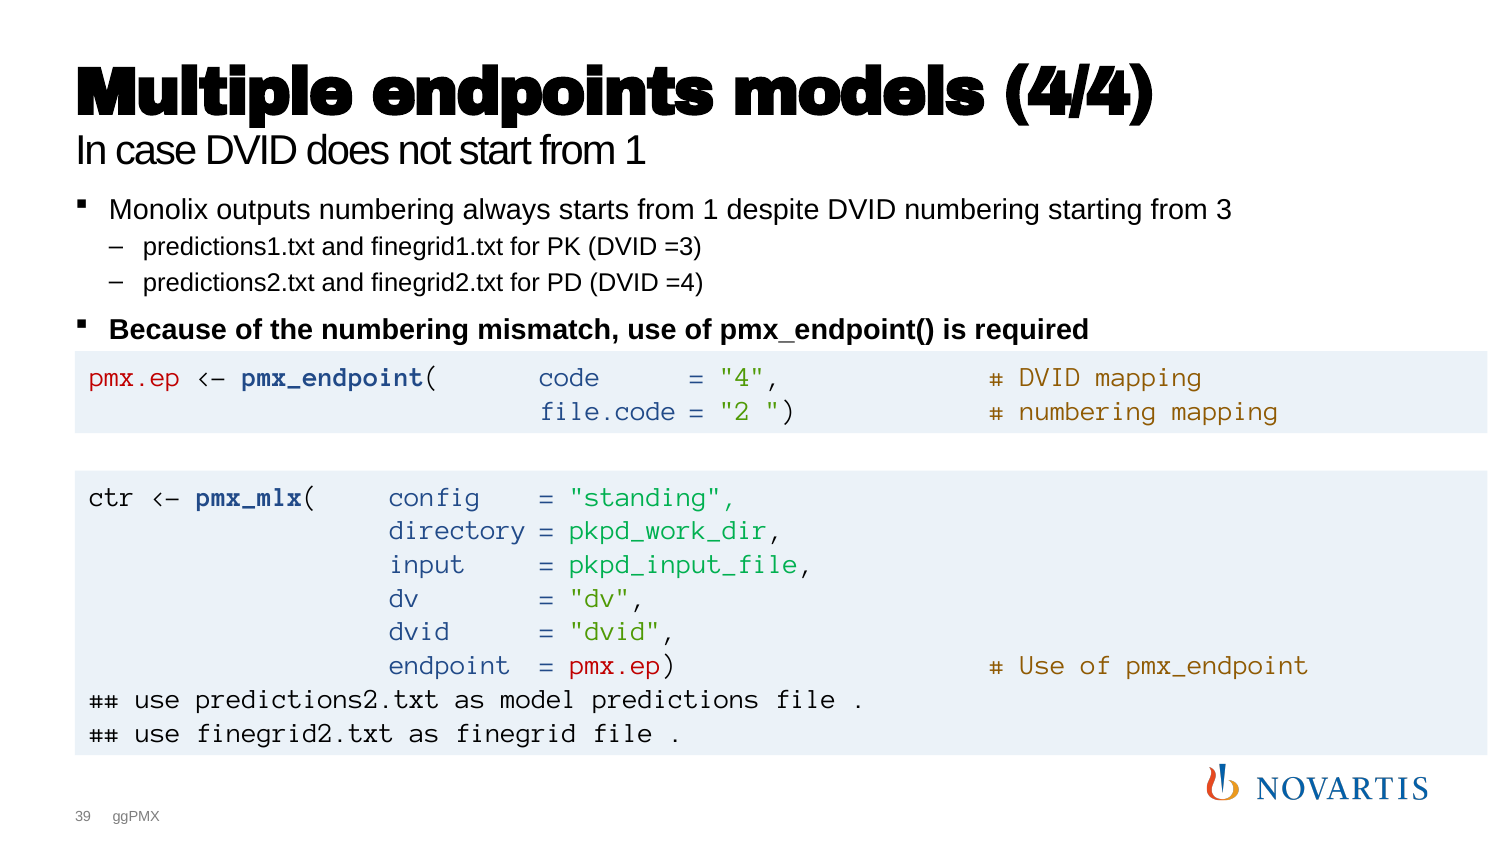

# Multiple endpoints models (4/4) In case DVID does not start from 1
Monolix outputs numbering always starts from 1 despite DVID numbering starting from 3
predictions1.txt and finegrid1.txt for PK (DVID =3)
predictions2.txt and finegrid2.txt for PD (DVID =4)
Because of the numbering mismatch, use of pmx_endpoint() is required
pmx.ep <- pmx_endpoint(	code 	= "4",		# DVID mapping
			file.code	= "2 ") 		# numbering mapping
ctr <- pmx_mlx(	config 	= "standing",
		directory	= pkpd_work_dir,
		input 	= pkpd_input_file,
		dv 	= "dv",
		dvid 	= "dvid",
		endpoint 	= pmx.ep)			# Use of pmx_endpoint
## use predictions2.txt as model predictions file .
## use finegrid2.txt as finegrid file .
39
ggPMX